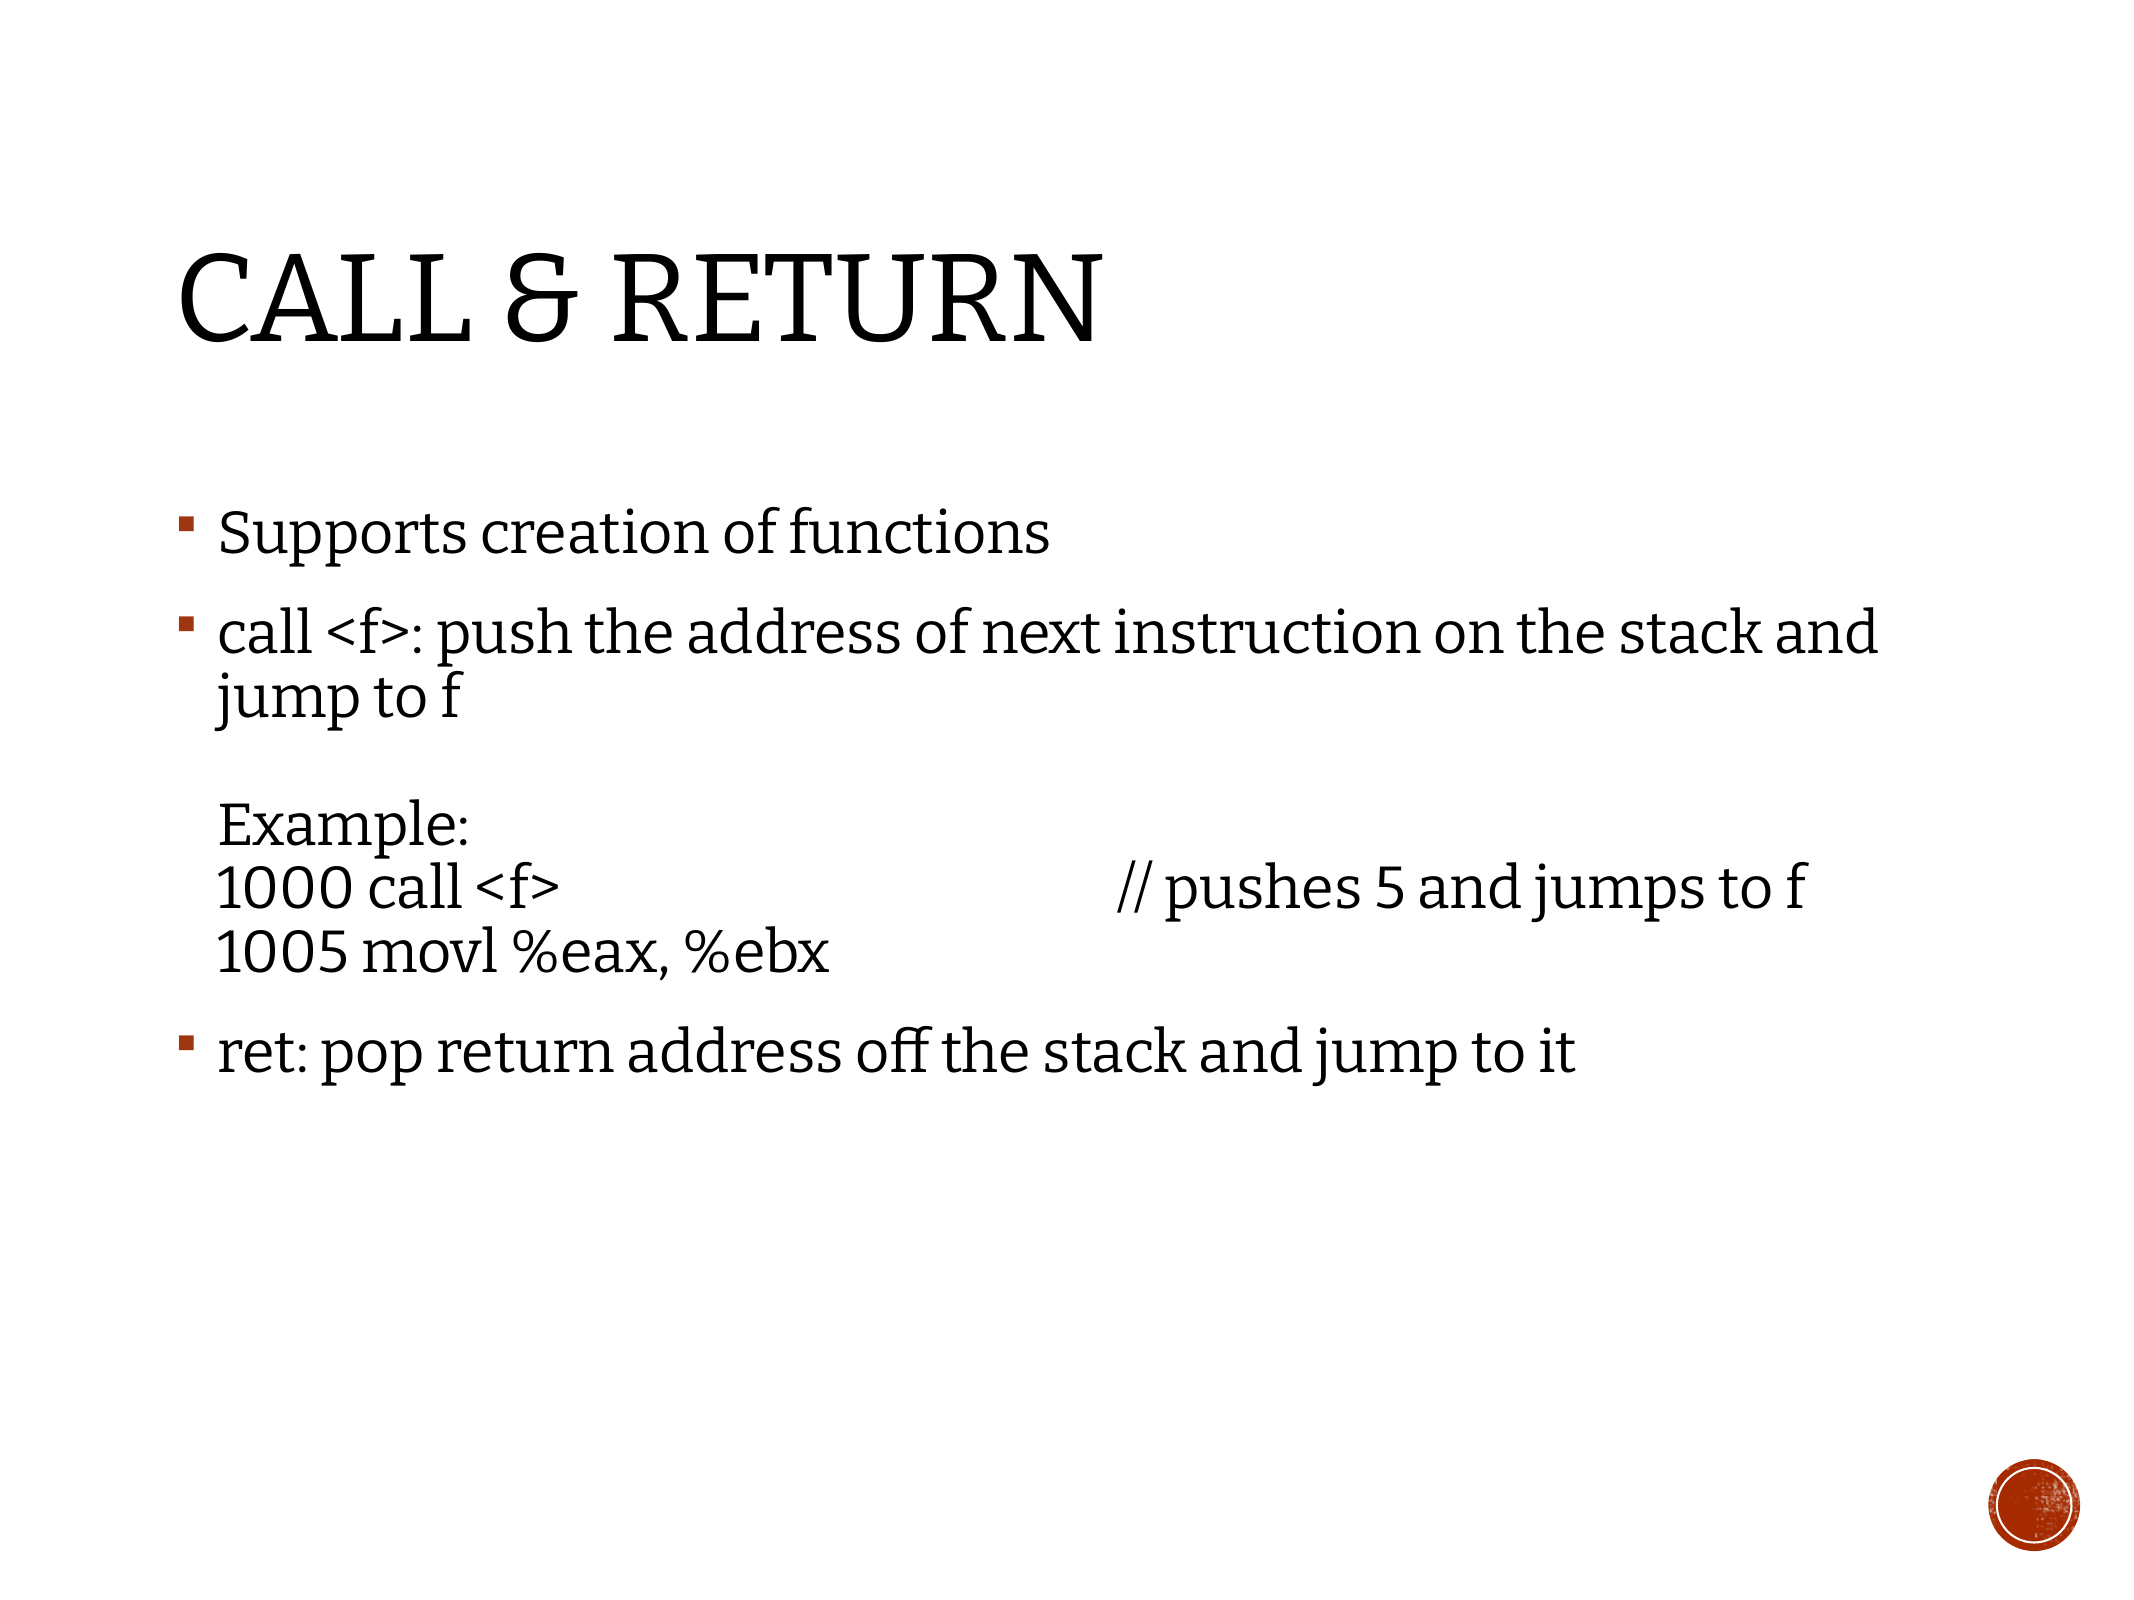

# Call & Return
Supports creation of functions
call <f>: push the address of next instruction on the stack and jump to f
Example:
1000 call <f> 				// pushes 5 and jumps to f
1005 movl %eax, %ebx
ret: pop return address off the stack and jump to it